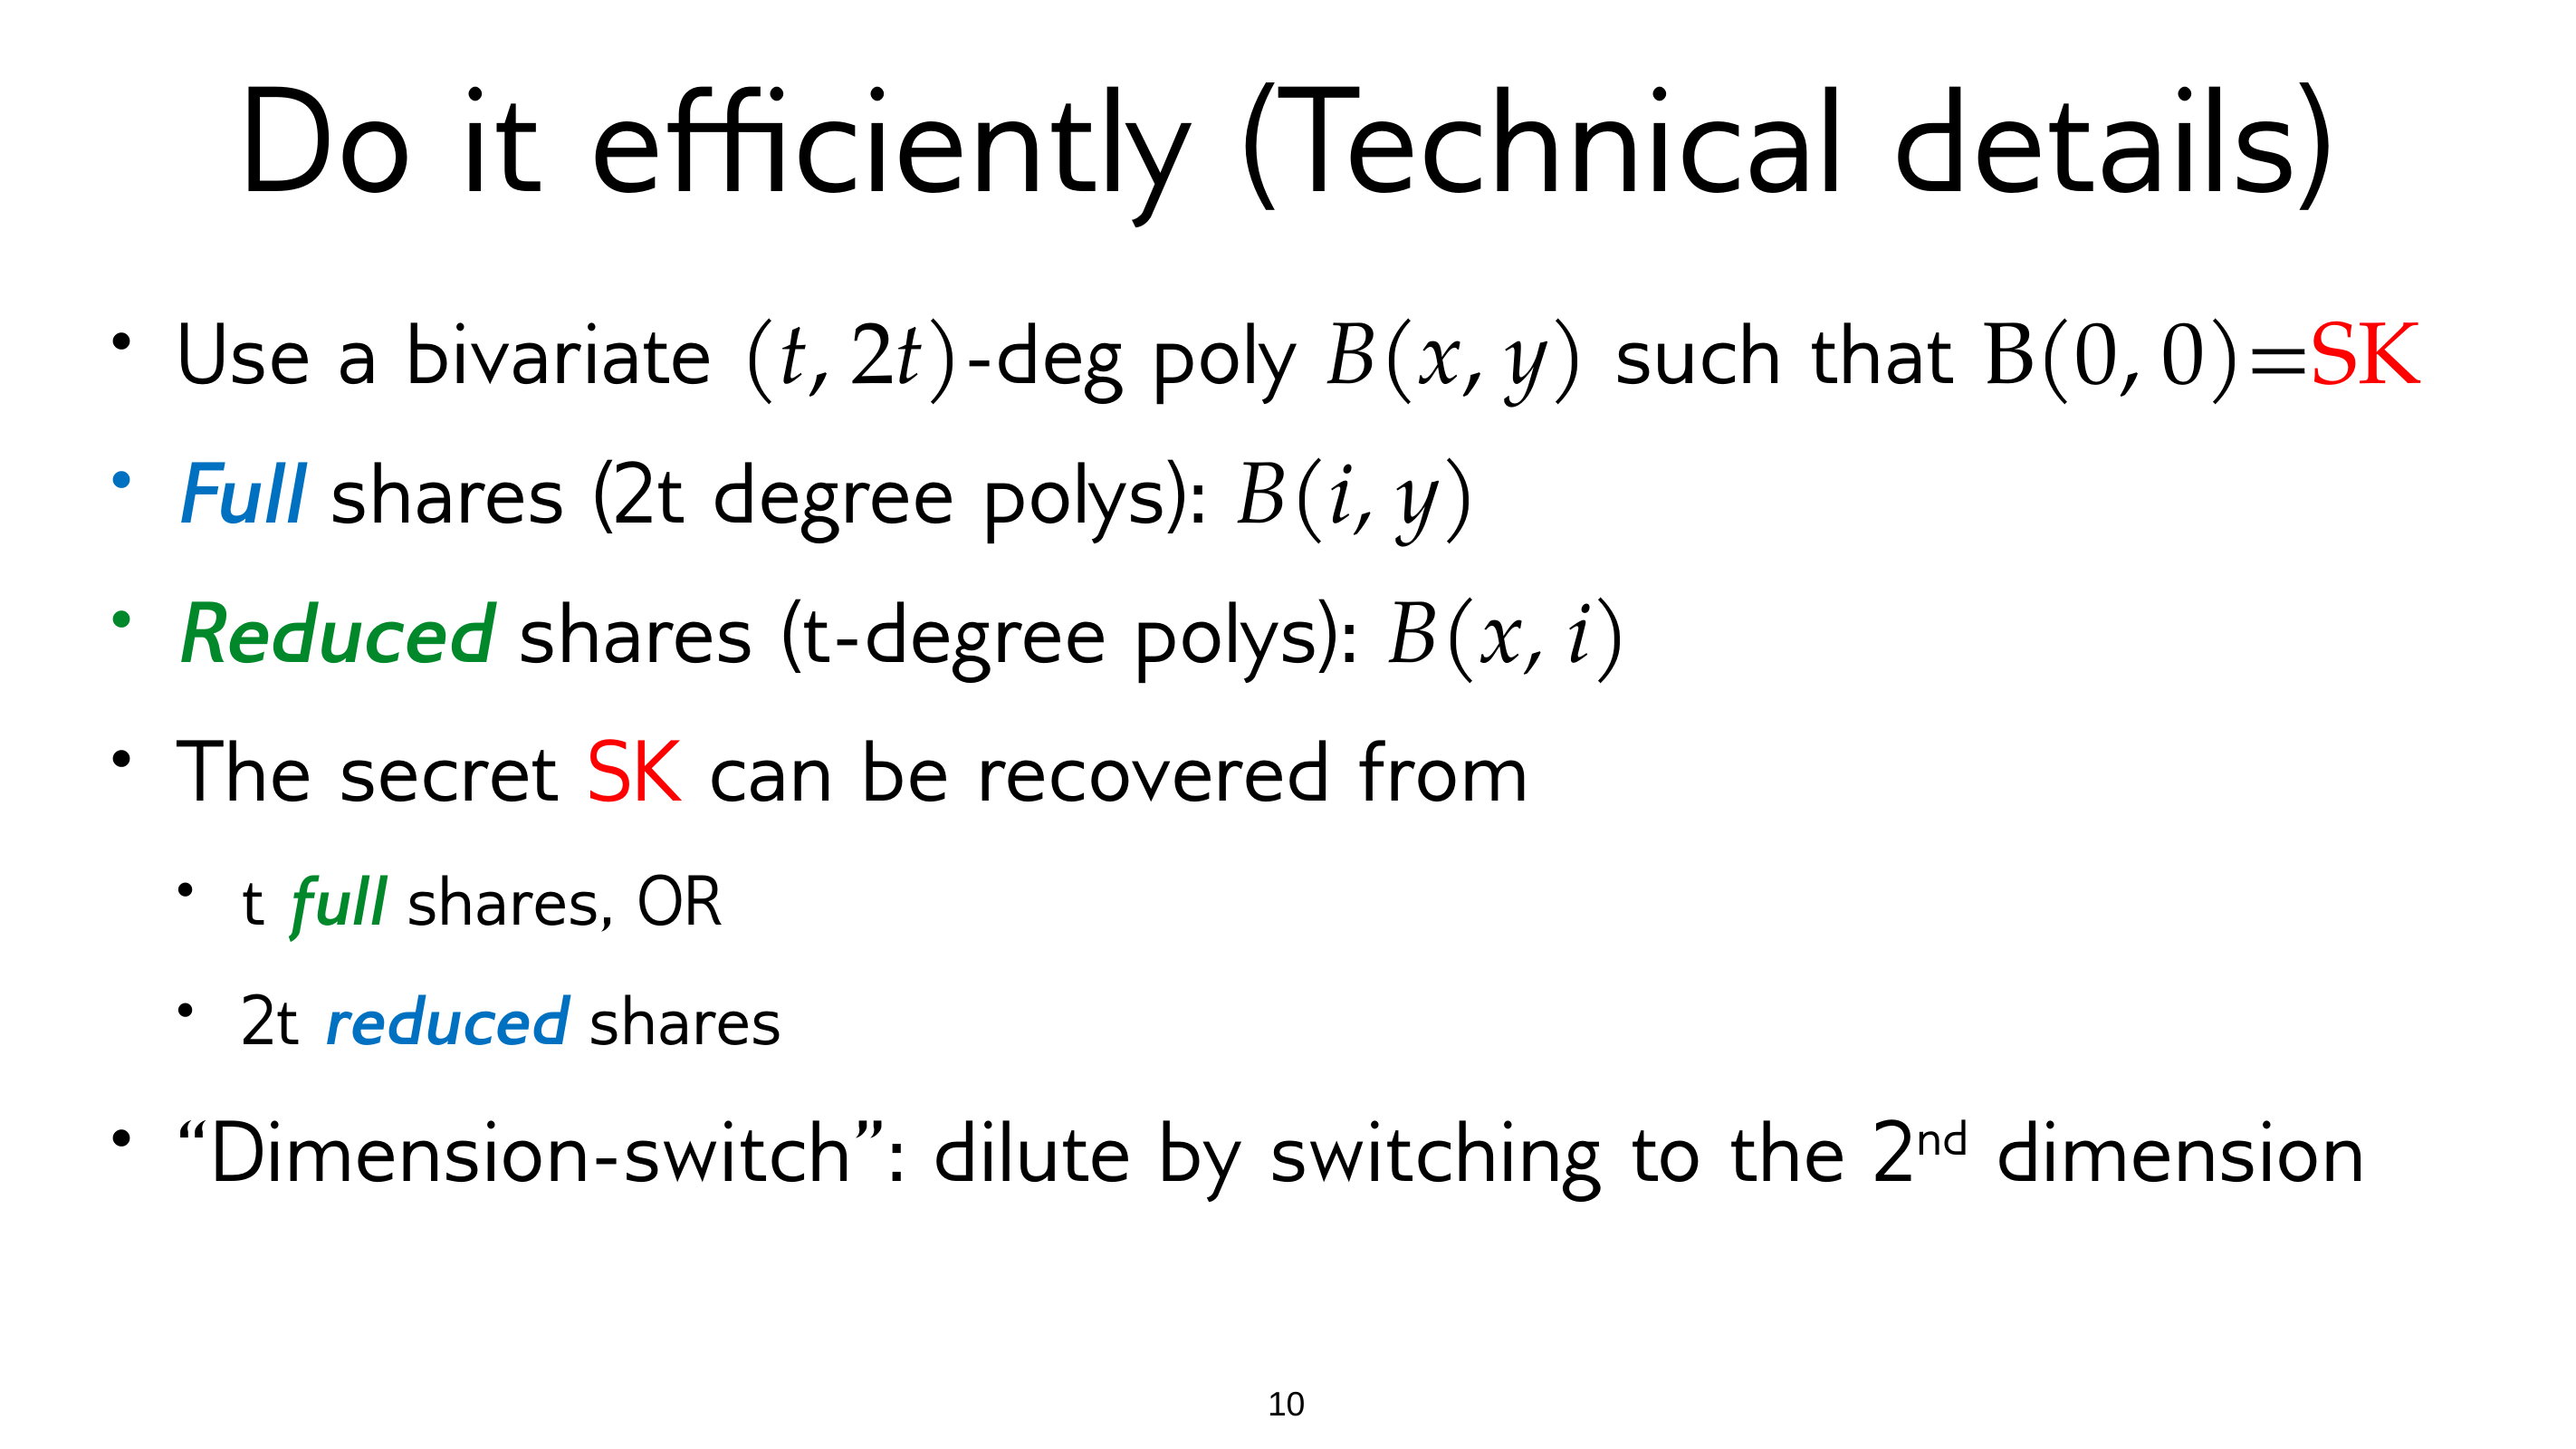

# Do it efficiently (Technical details)
Use a bivariate (t, 2t)-deg poly B(x, y) such that B(0, 0)=SK
Full shares (2t degree polys): B(i, y)
Reduced shares (t-degree polys): B(x, i)
The secret SK can be recovered from
t full shares, OR
2t reduced shares
“Dimension-switch”: dilute by switching to the 2nd dimension
10